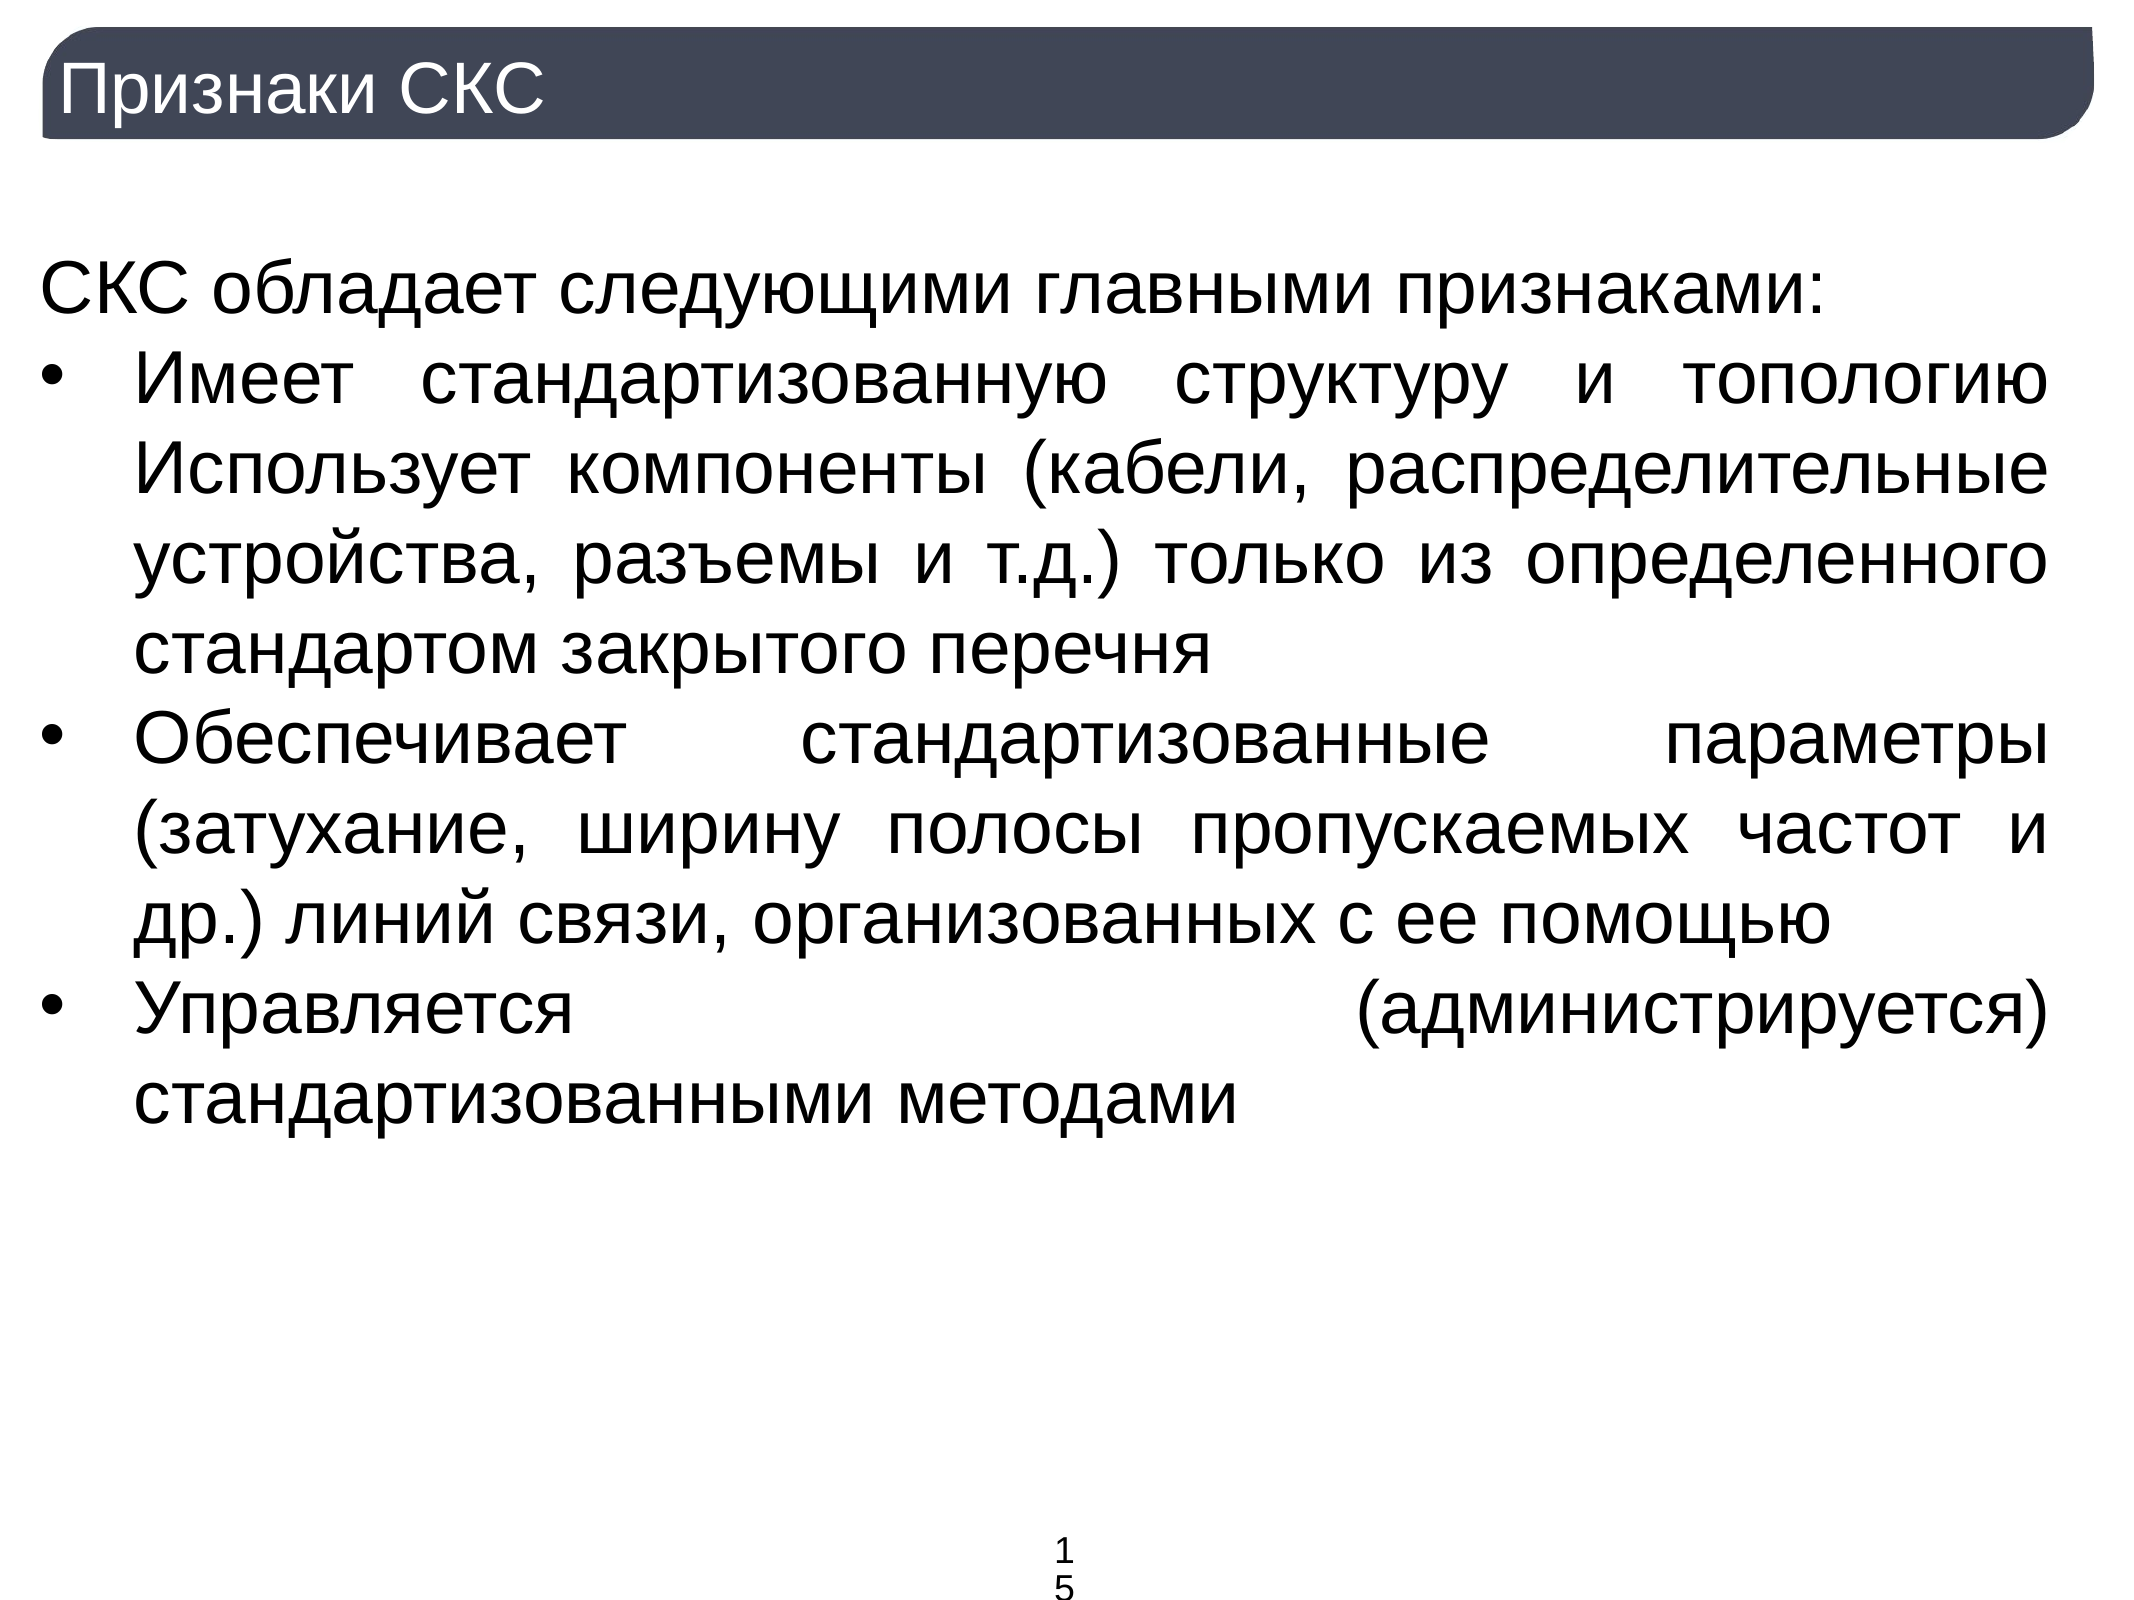

Признаки СКС
СКС обладает следующими главными признаками:
Имеет стандартизованную структуру и топологию Использует компоненты (кабели, распределительные устройства, разъемы и т.д.) только из определенного стандартом закрытого перечня
Обеспечивает стандартизованные параметры (затухание, ширину полосы пропускаемых частот и др.) линий связи, организованных с ее помощью
Управляется (администрируется) стандартизованными методами
15